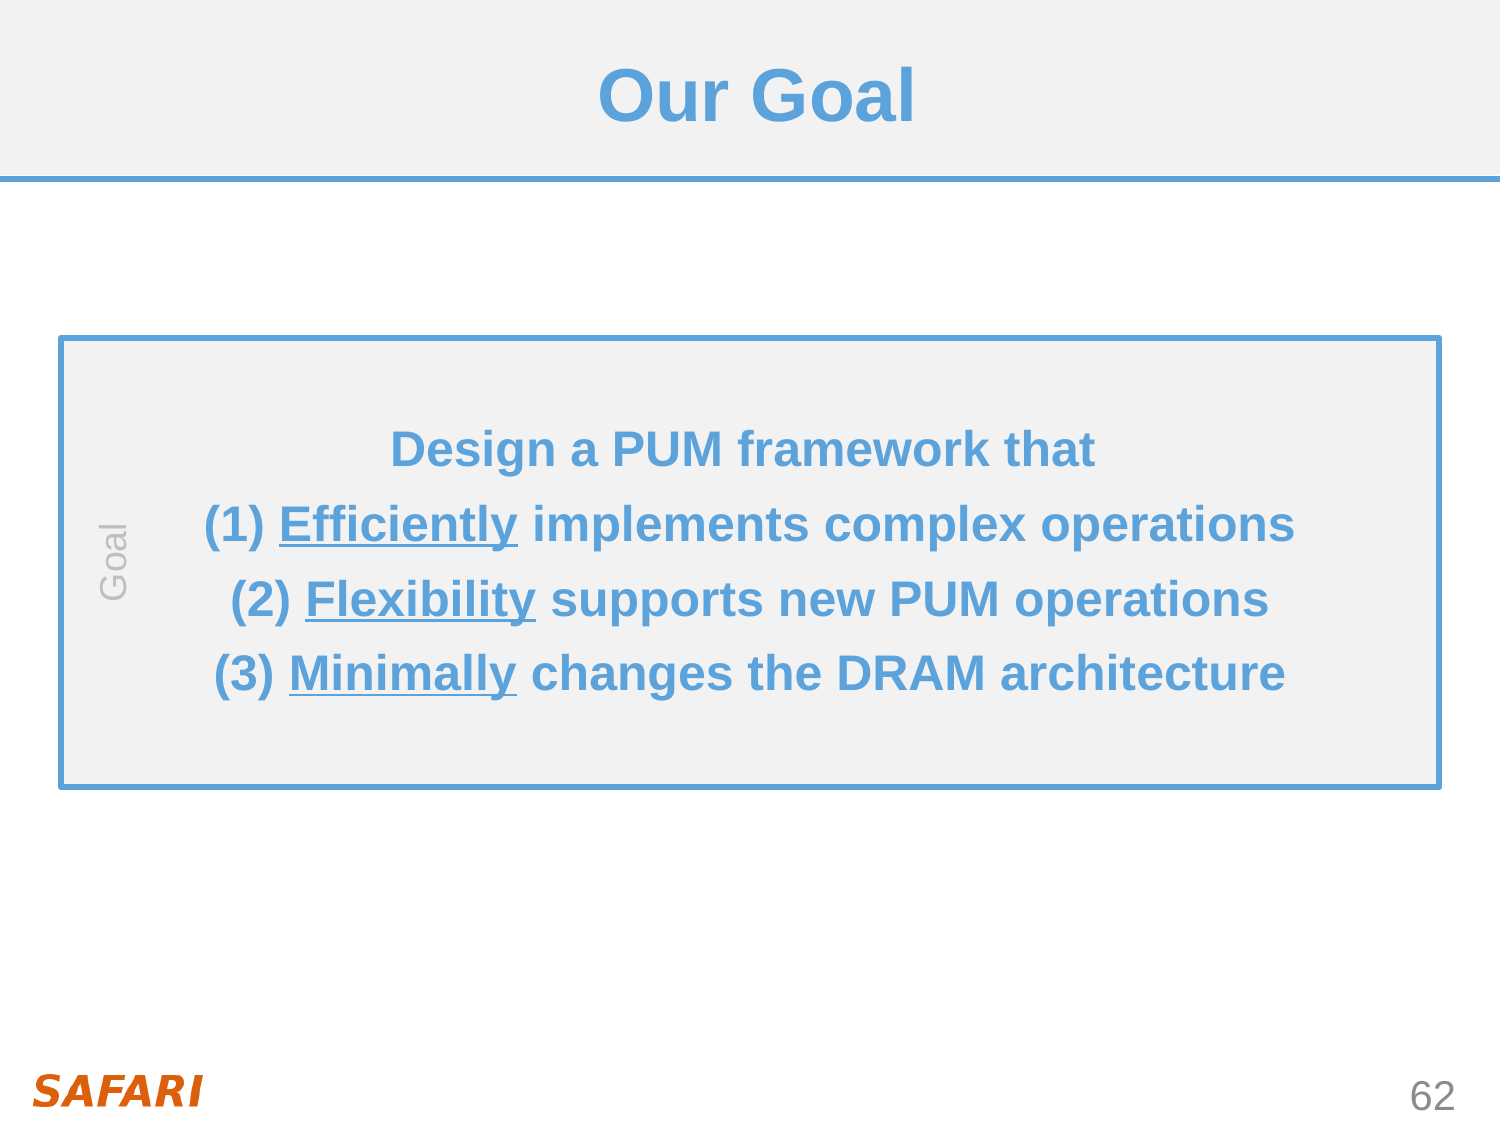

# Our Goal
Design a PUM framework that
(1) Efficiently implements complex operations
(2) Flexibility supports new PUM operations
(3) Minimally changes the DRAM architecture
Goal